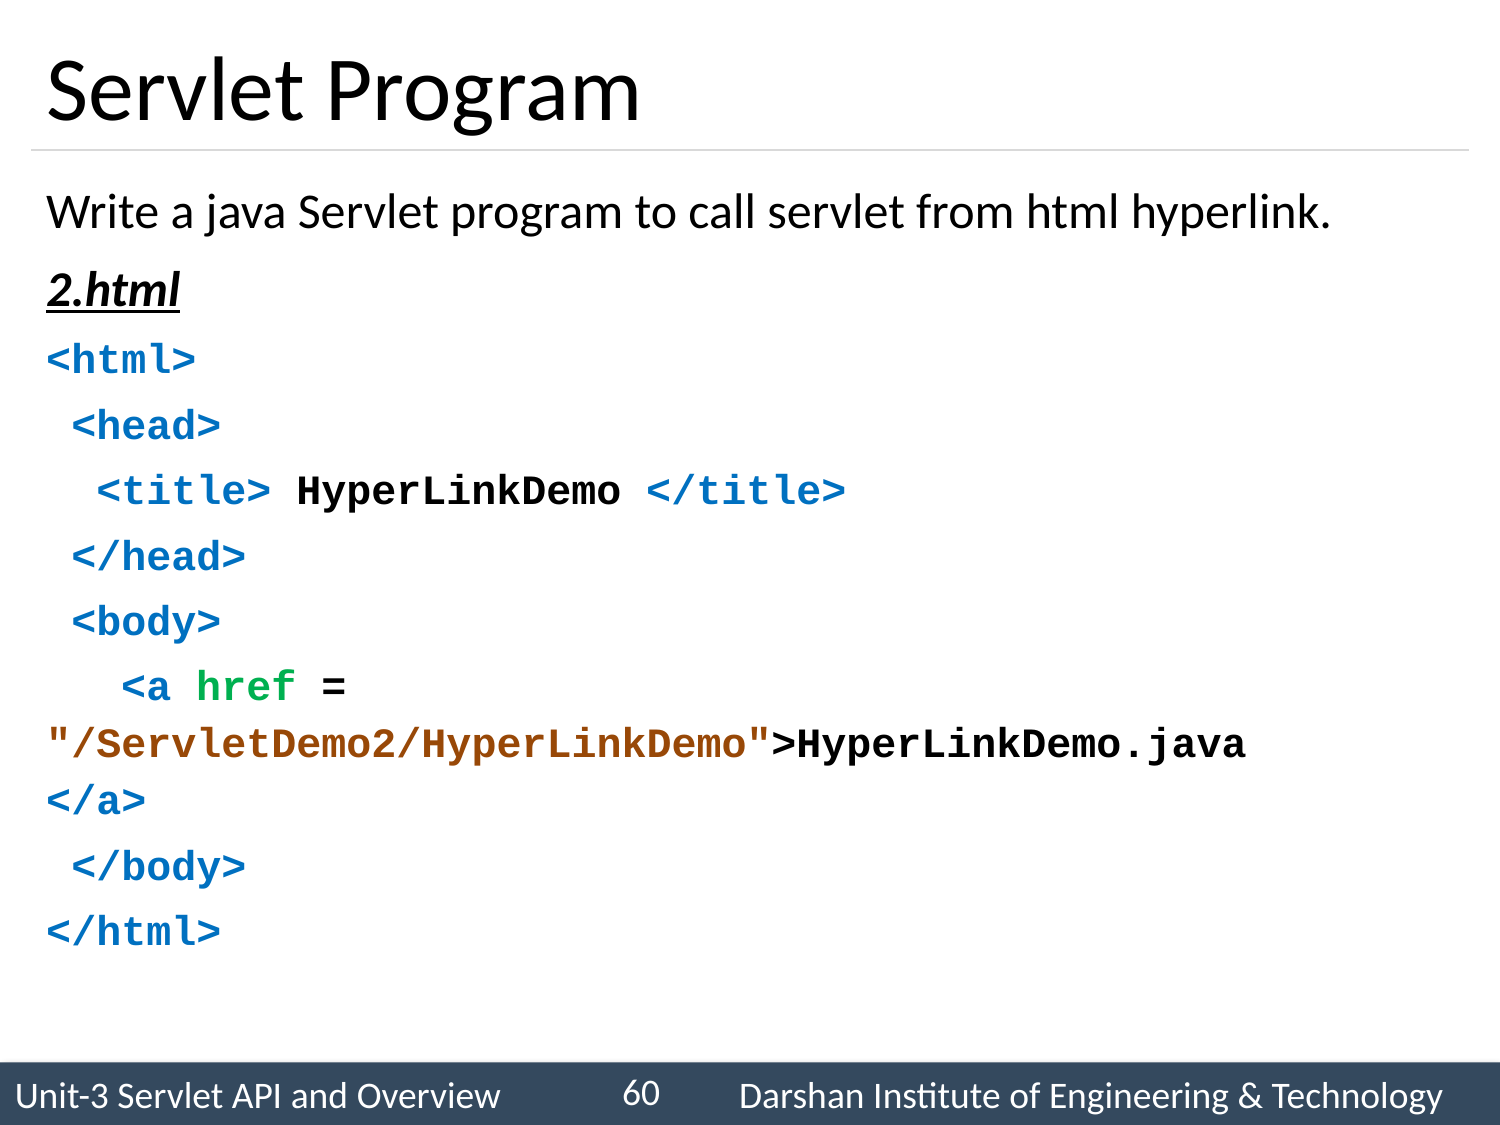

# Servlet Program
Write a java Servlet program to call servlet from html hyperlink.
2.html
<html>
 <head>
  <title> HyperLinkDemo </title>
 </head>
 <body>
   <a href = 	          	"/ServletDemo2/HyperLinkDemo">HyperLinkDemo.java         </a>
 </body>
</html>
60